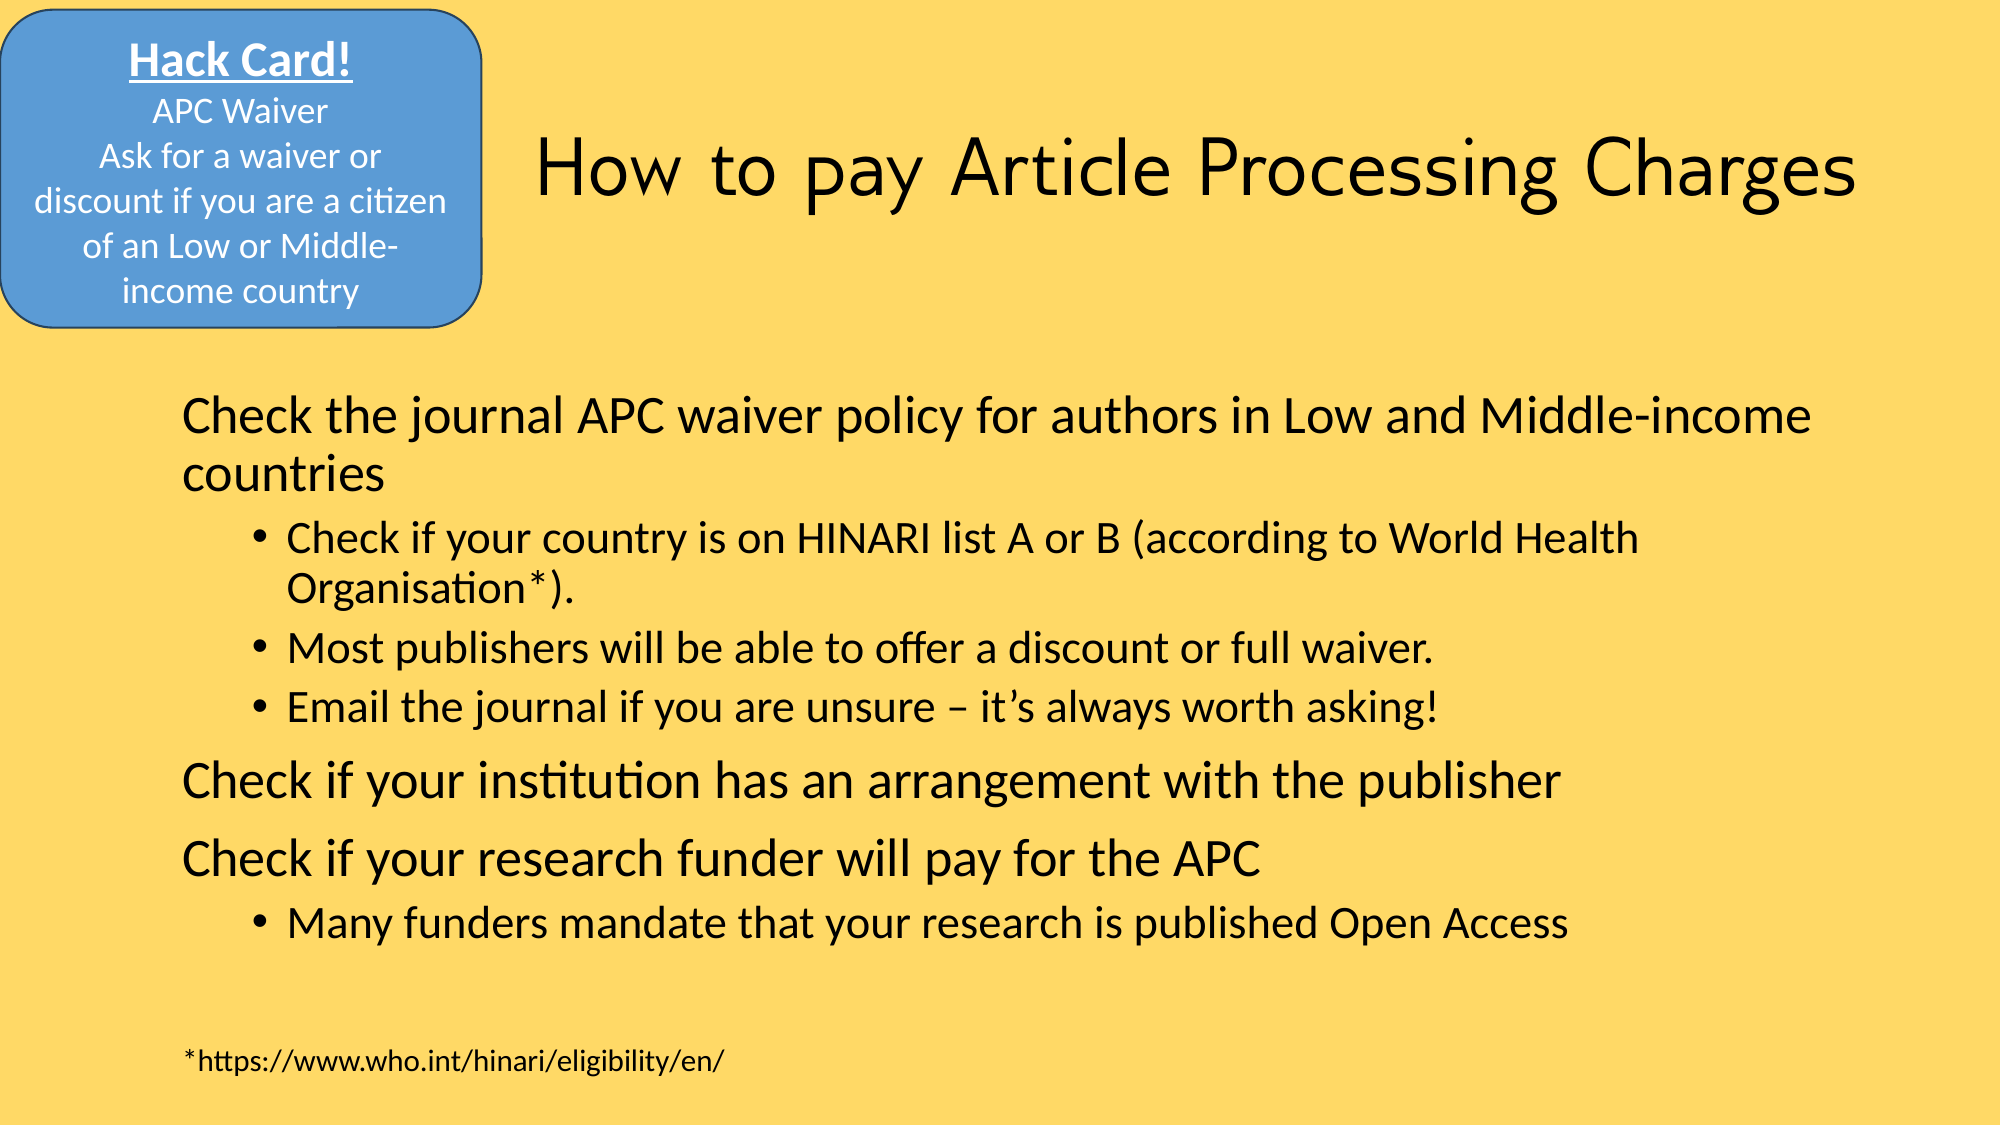

Hack Card!
APC Waiver
Ask for a waiver or discount if you are a citizen of an Low or Middle-income country
# How to pay Article Processing Charges
Check the journal APC waiver policy for authors in Low and Middle-income countries
Check if your country is on HINARI list A or B (according to World Health Organisation*).
Most publishers will be able to offer a discount or full waiver.
Email the journal if you are unsure – it’s always worth asking!
Check if your institution has an arrangement with the publisher
Check if your research funder will pay for the APC
Many funders mandate that your research is published Open Access

*https://www.who.int/hinari/eligibility/en/